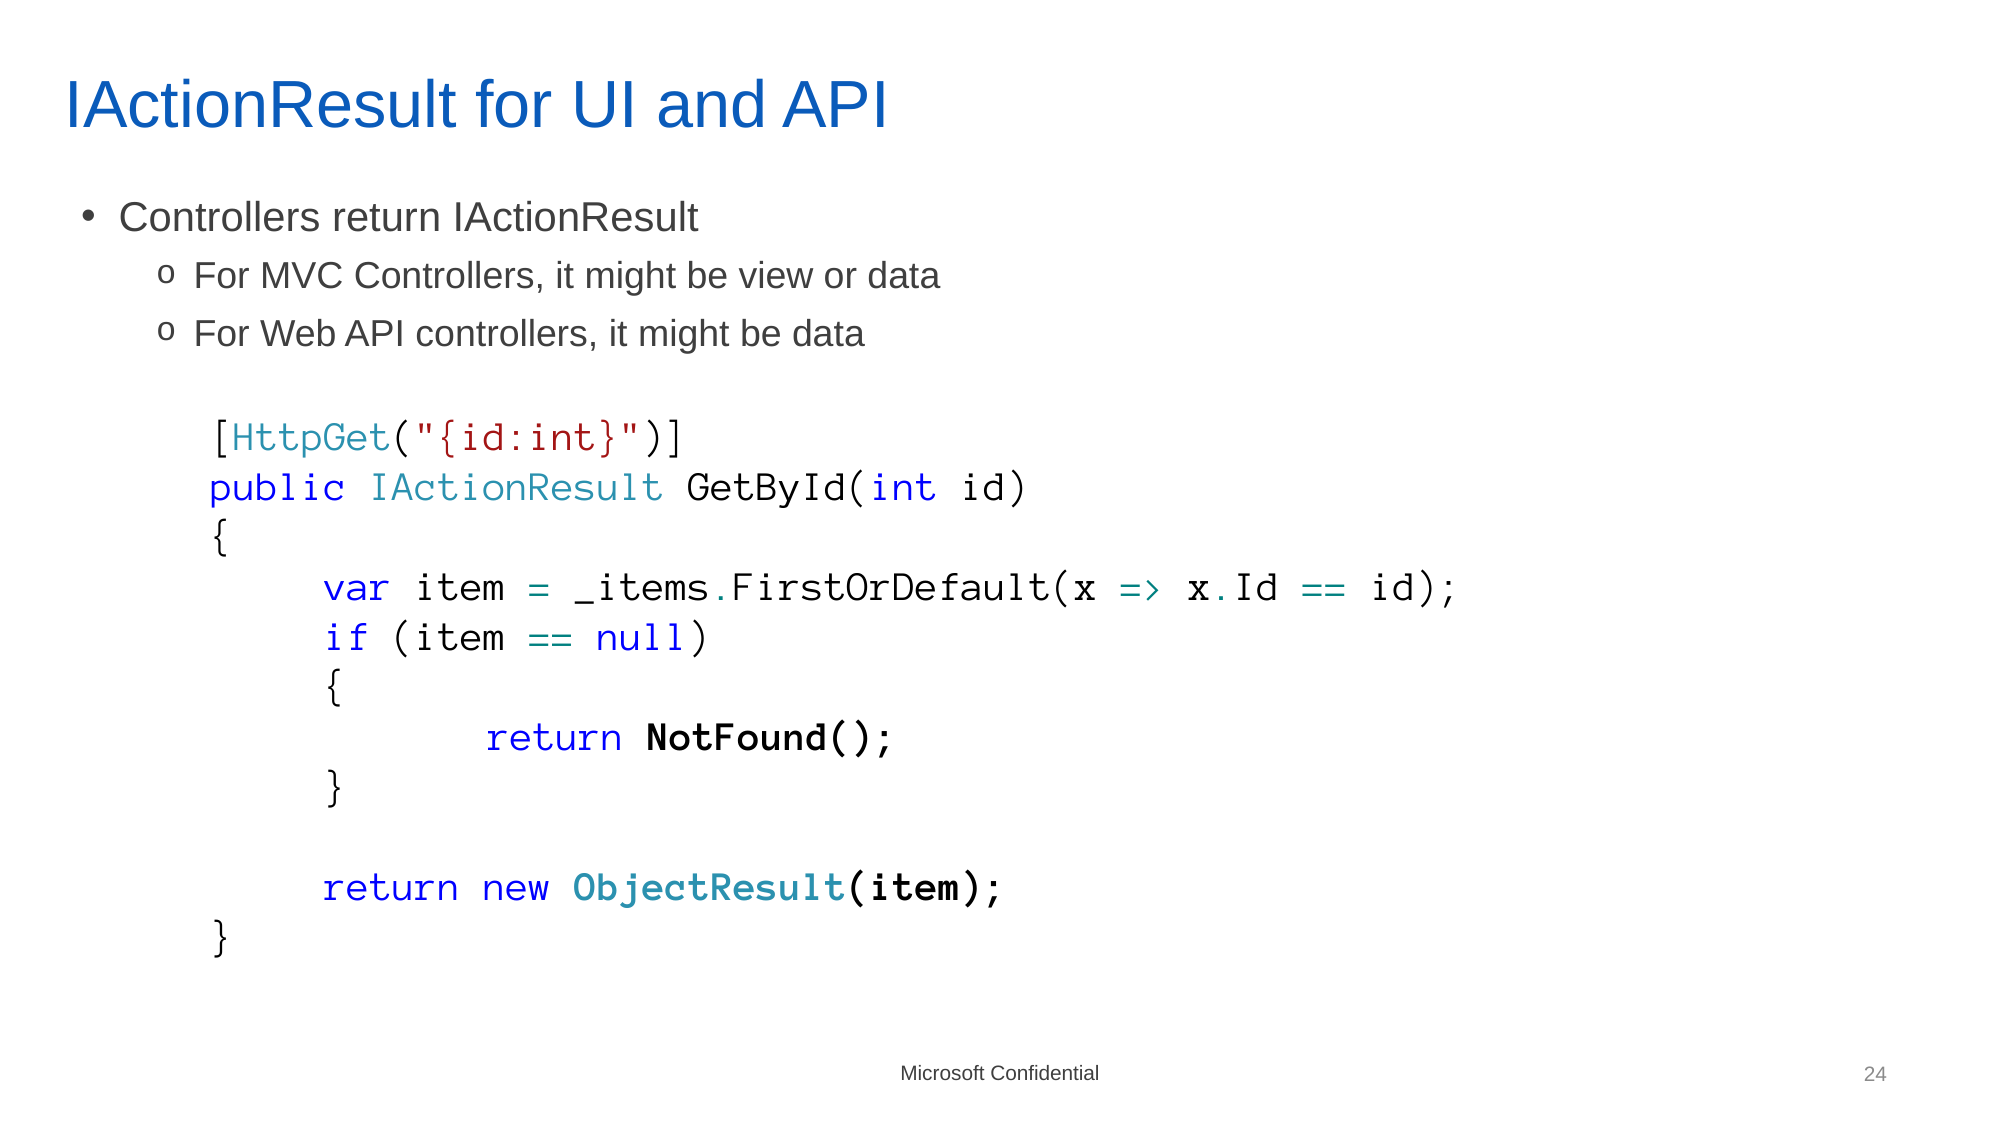

# IActionResult for UI and API
Controllers return IActionResult
For MVC Controllers, it might be view or data
For Web API controllers, it might be data

 [HttpGet("{id:int}")]
 public IActionResult GetById(int id)
 {
      var item = _items.FirstOrDefault(x => x.Id == id);
      if (item == null)
      {
      		return NotFound();
      }

      return new ObjectResult(item);
 }
24